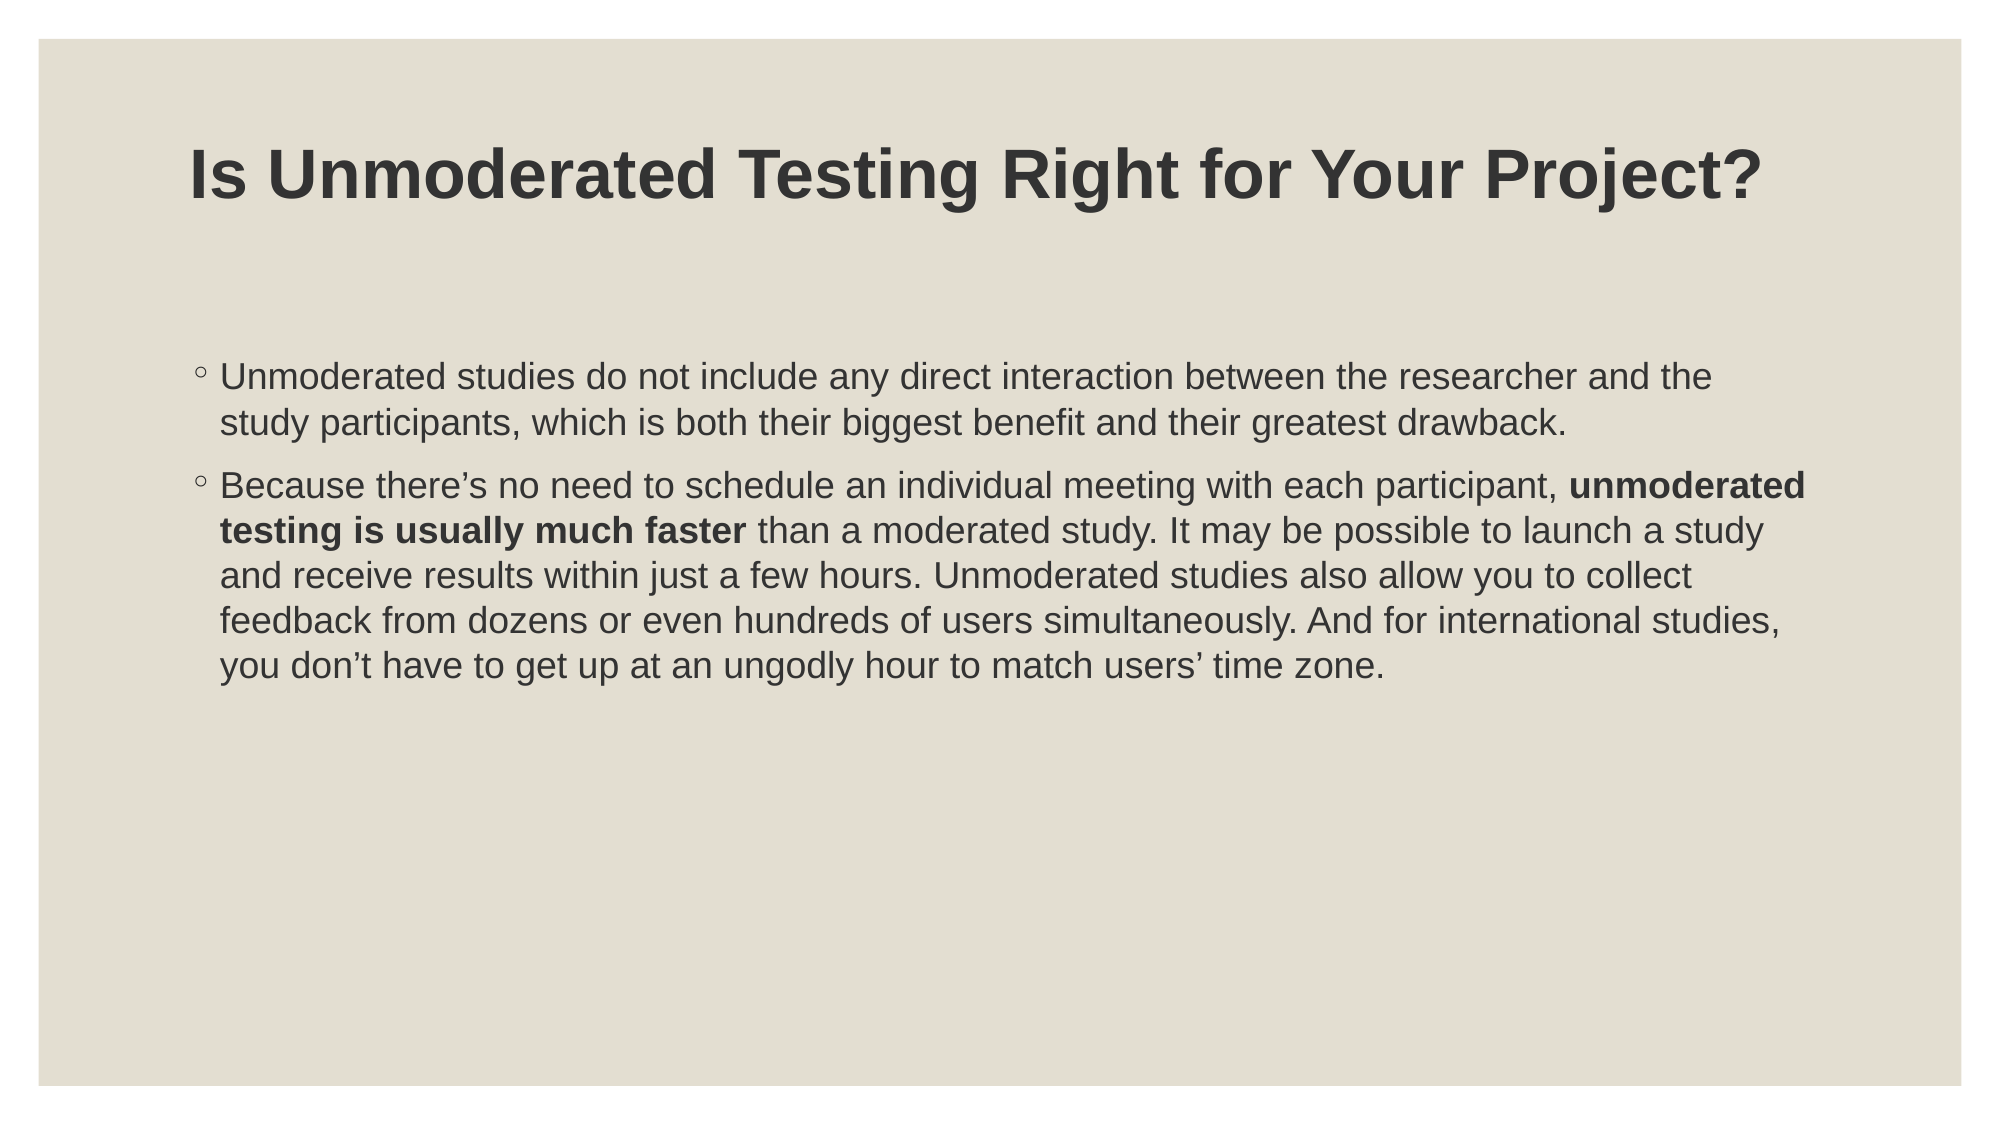

# Is Unmoderated Testing Right for Your Project?
Unmoderated studies do not include any direct interaction between the researcher and the study participants, which is both their biggest benefit and their greatest drawback.
Because there’s no need to schedule an individual meeting with each participant, unmoderated testing is usually much faster than a moderated study. It may be possible to launch a study and receive results within just a few hours. Unmoderated studies also allow you to collect feedback from dozens or even hundreds of users simultaneously. And for international studies, you don’t have to get up at an ungodly hour to match users’ time zone.